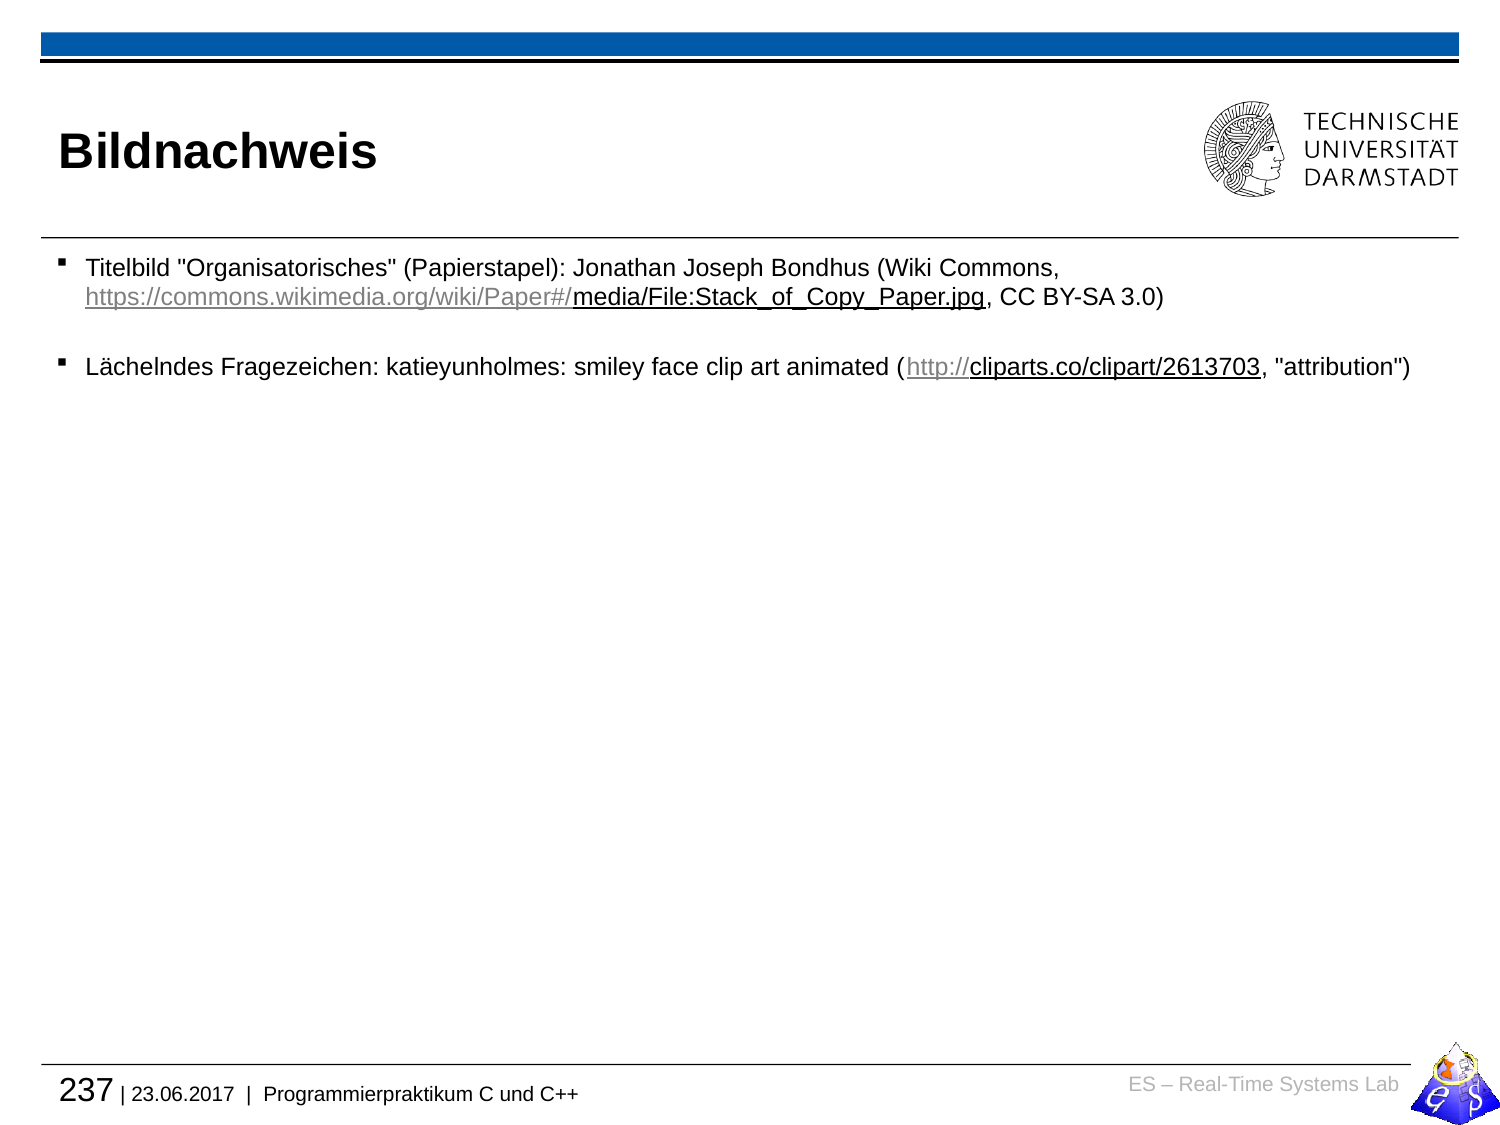

# Bildnachweis
Titelbild "Organisatorisches" (Papierstapel): Jonathan Joseph Bondhus (Wiki Commons, https://commons.wikimedia.org/wiki/Paper#/media/File:Stack_of_Copy_Paper.jpg, CC BY-SA 3.0)

Lächelndes Fragezeichen: katieyunholmes: smiley face clip art animated (http://cliparts.co/clipart/2613703, "attribution")